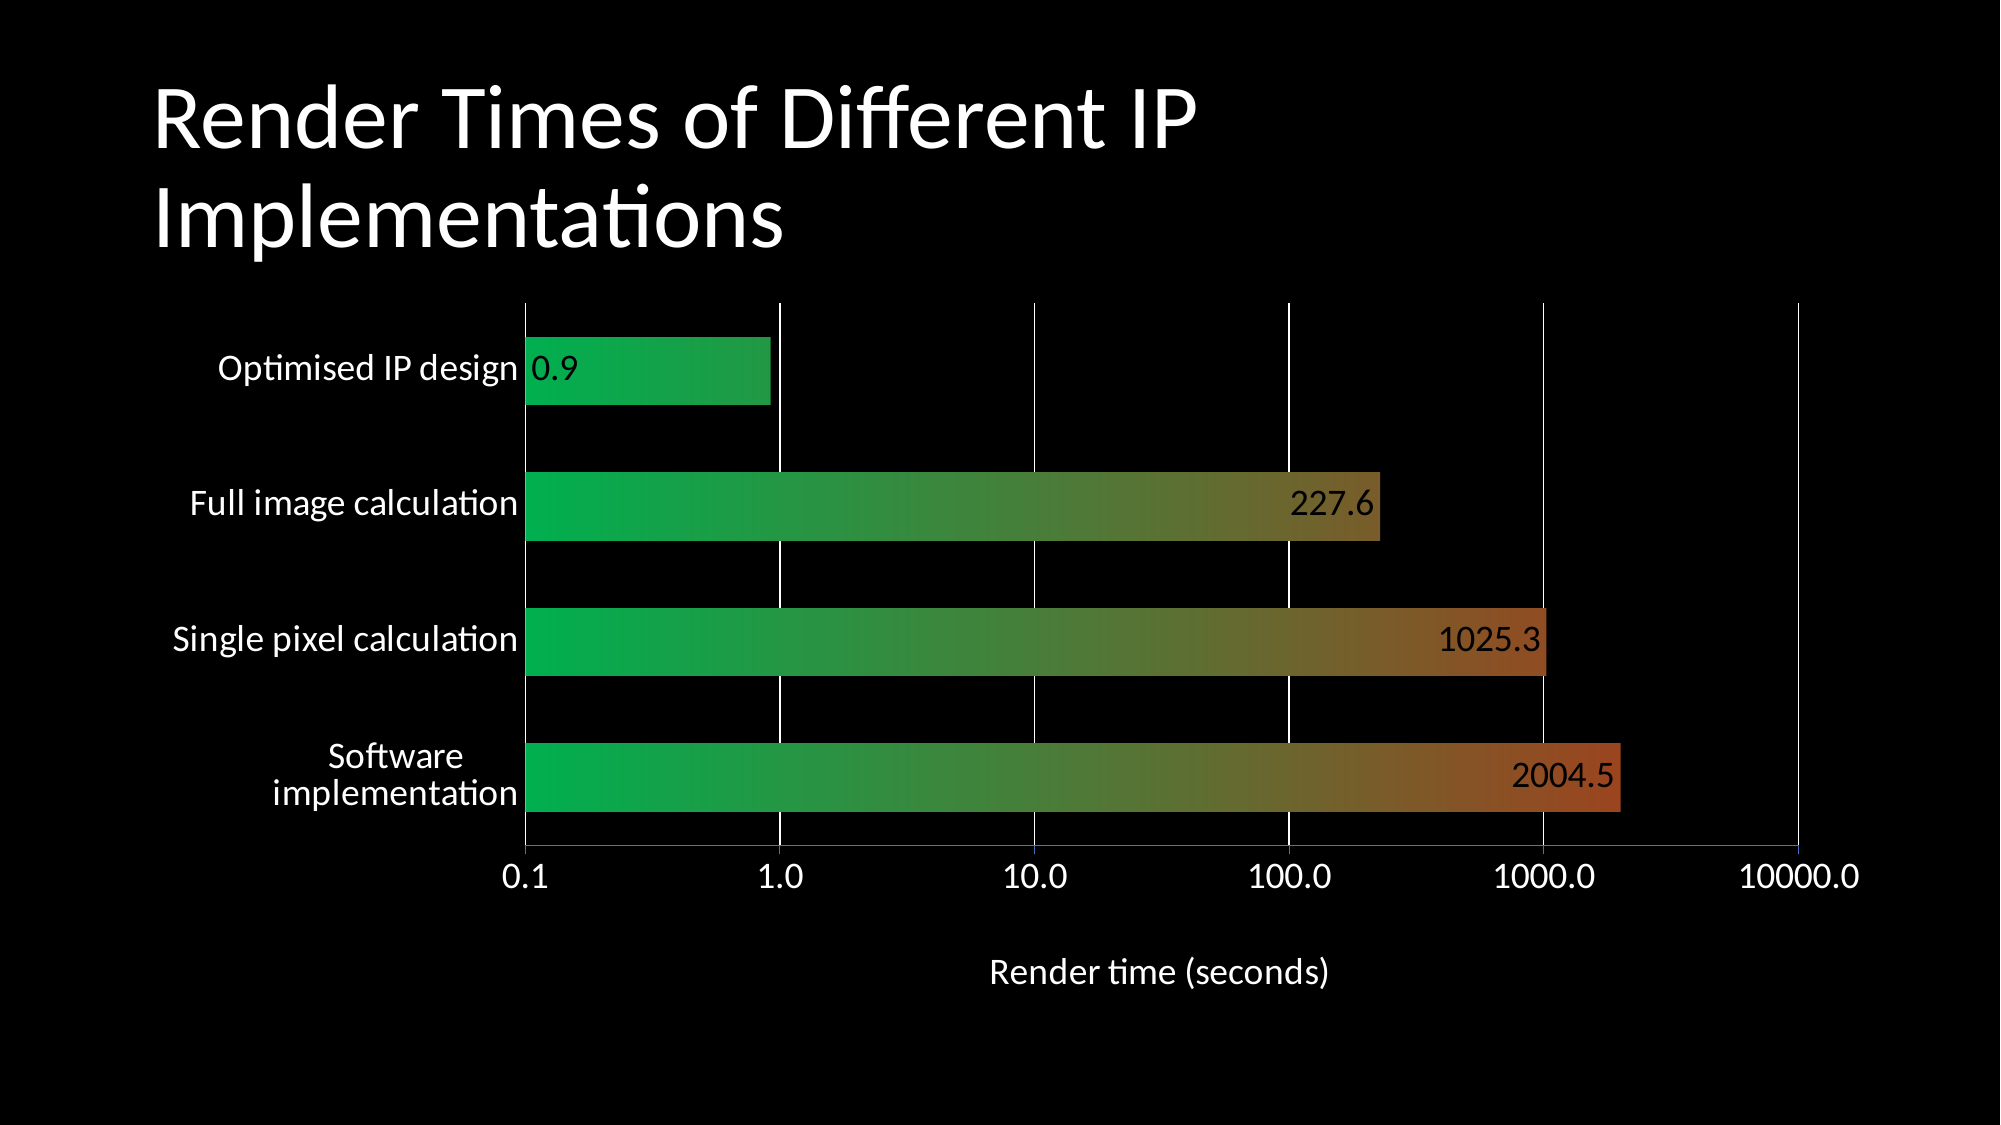

# Render Times of Different IP Implementations

### Chart

| Category | Frames per second (1/s) |
|---|---|
| Software implementation | 2004.5 |
| Single pixel calculation | 1025.3 |
| Full image calculation | 227.6 |
| Optimised IP design | 0.92 |